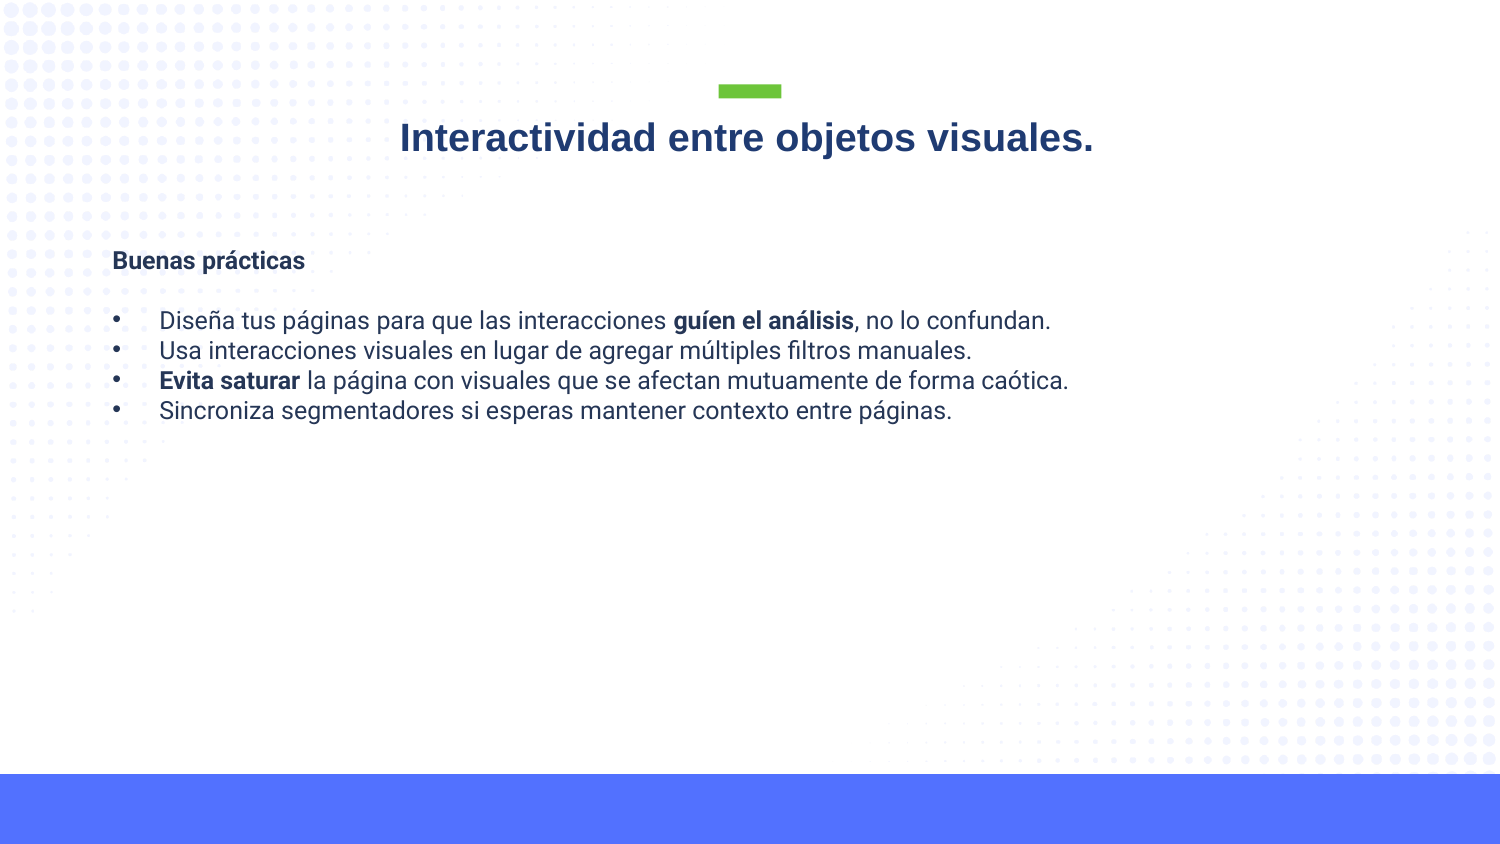

Interactividad entre objetos visuales.
Buenas prácticas

Diseña tus páginas para que las interacciones guíen el análisis, no lo confundan.
Usa interacciones visuales en lugar de agregar múltiples filtros manuales.
Evita saturar la página con visuales que se afectan mutuamente de forma caótica.
Sincroniza segmentadores si esperas mantener contexto entre páginas.